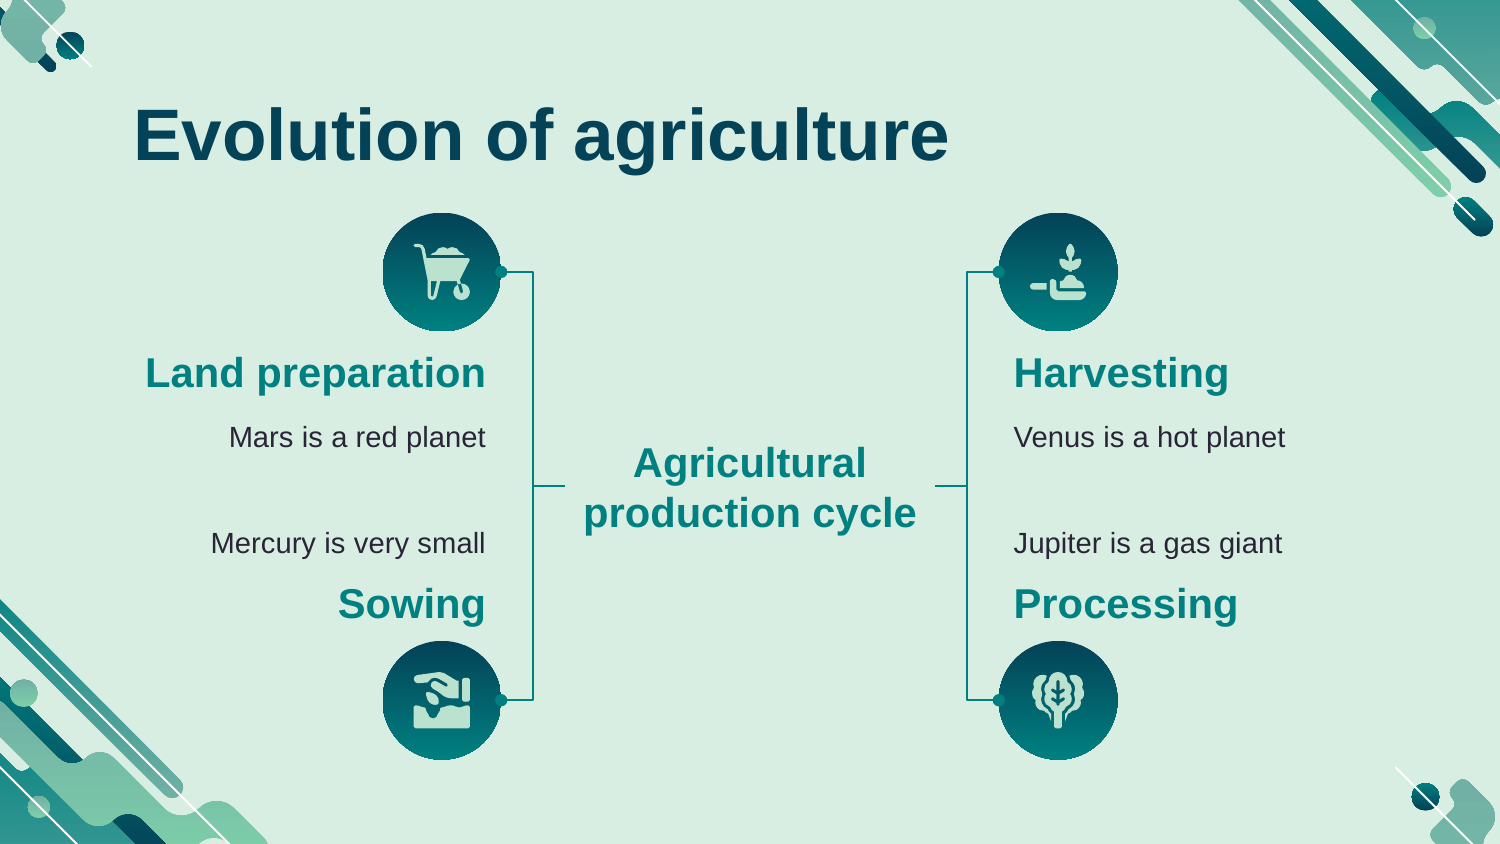

# Evolution of agriculture

Land preparation
Harvesting
Mars is a red planet
Venus is a hot planet
Agricultural production cycle
Mercury is very small
Jupiter is a gas giant
Sowing
Processing